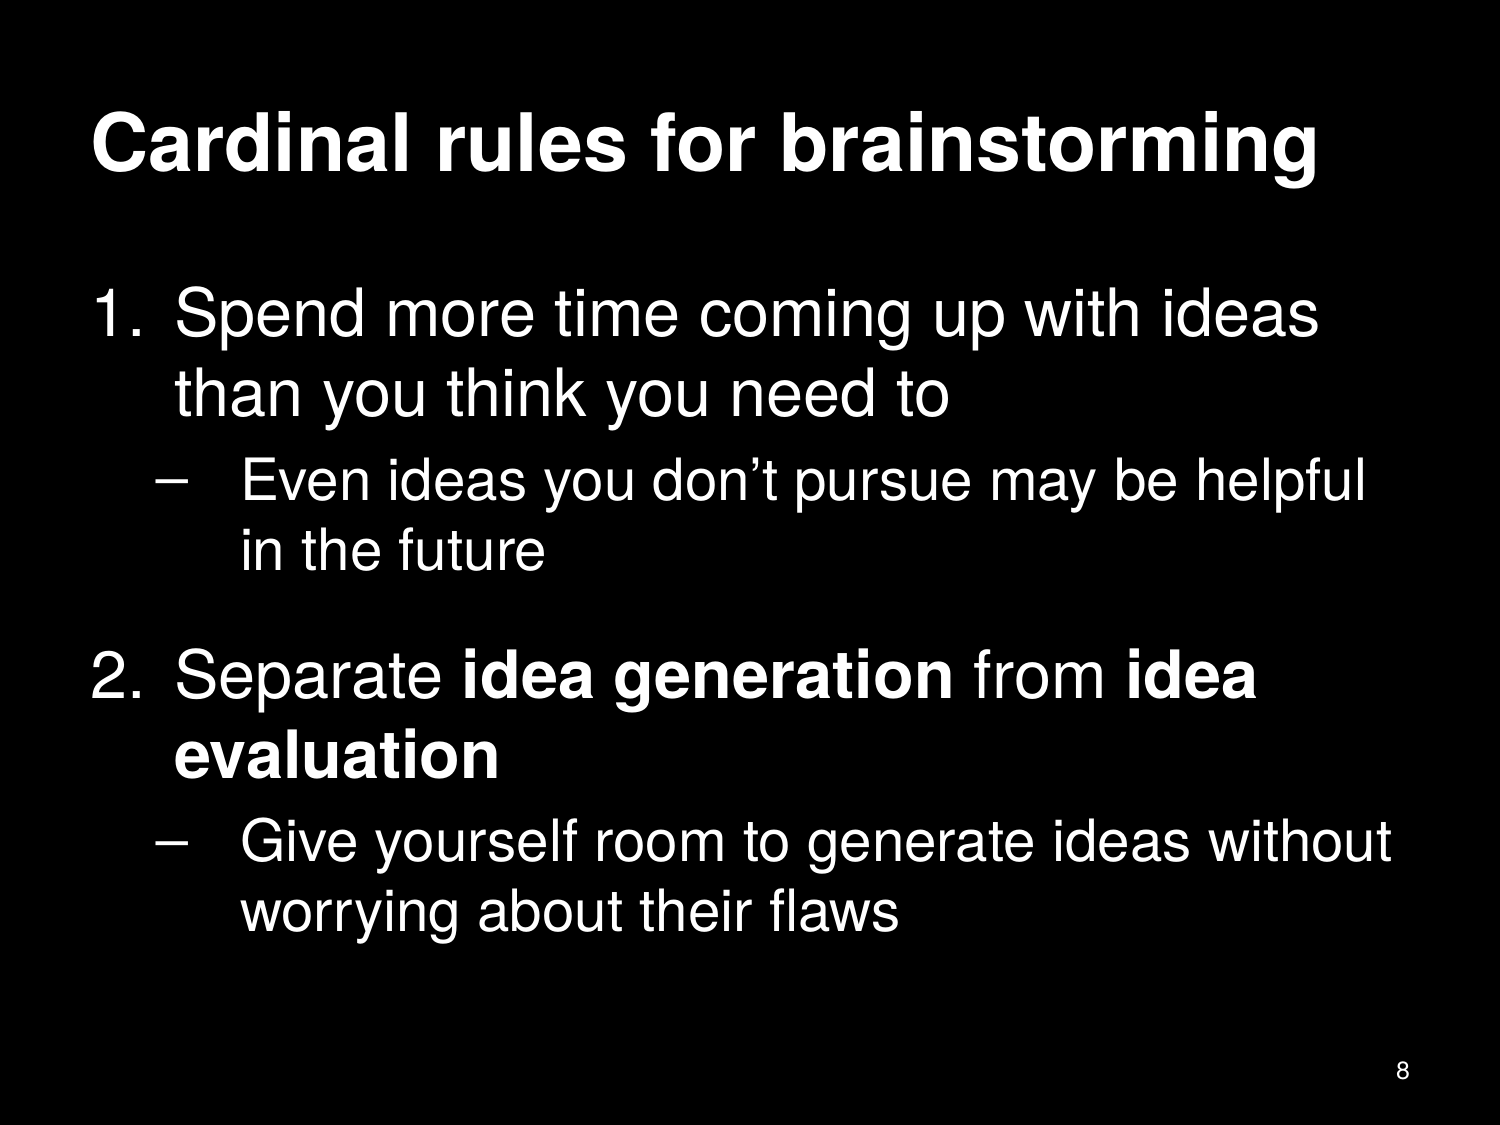

# Cardinal rules for brainstorming
Spend more time coming up with ideas than you think you need to
Even ideas you don’t pursue may be helpful in the future
Separate idea generation from idea evaluation
Give yourself room to generate ideas without worrying about their flaws
8